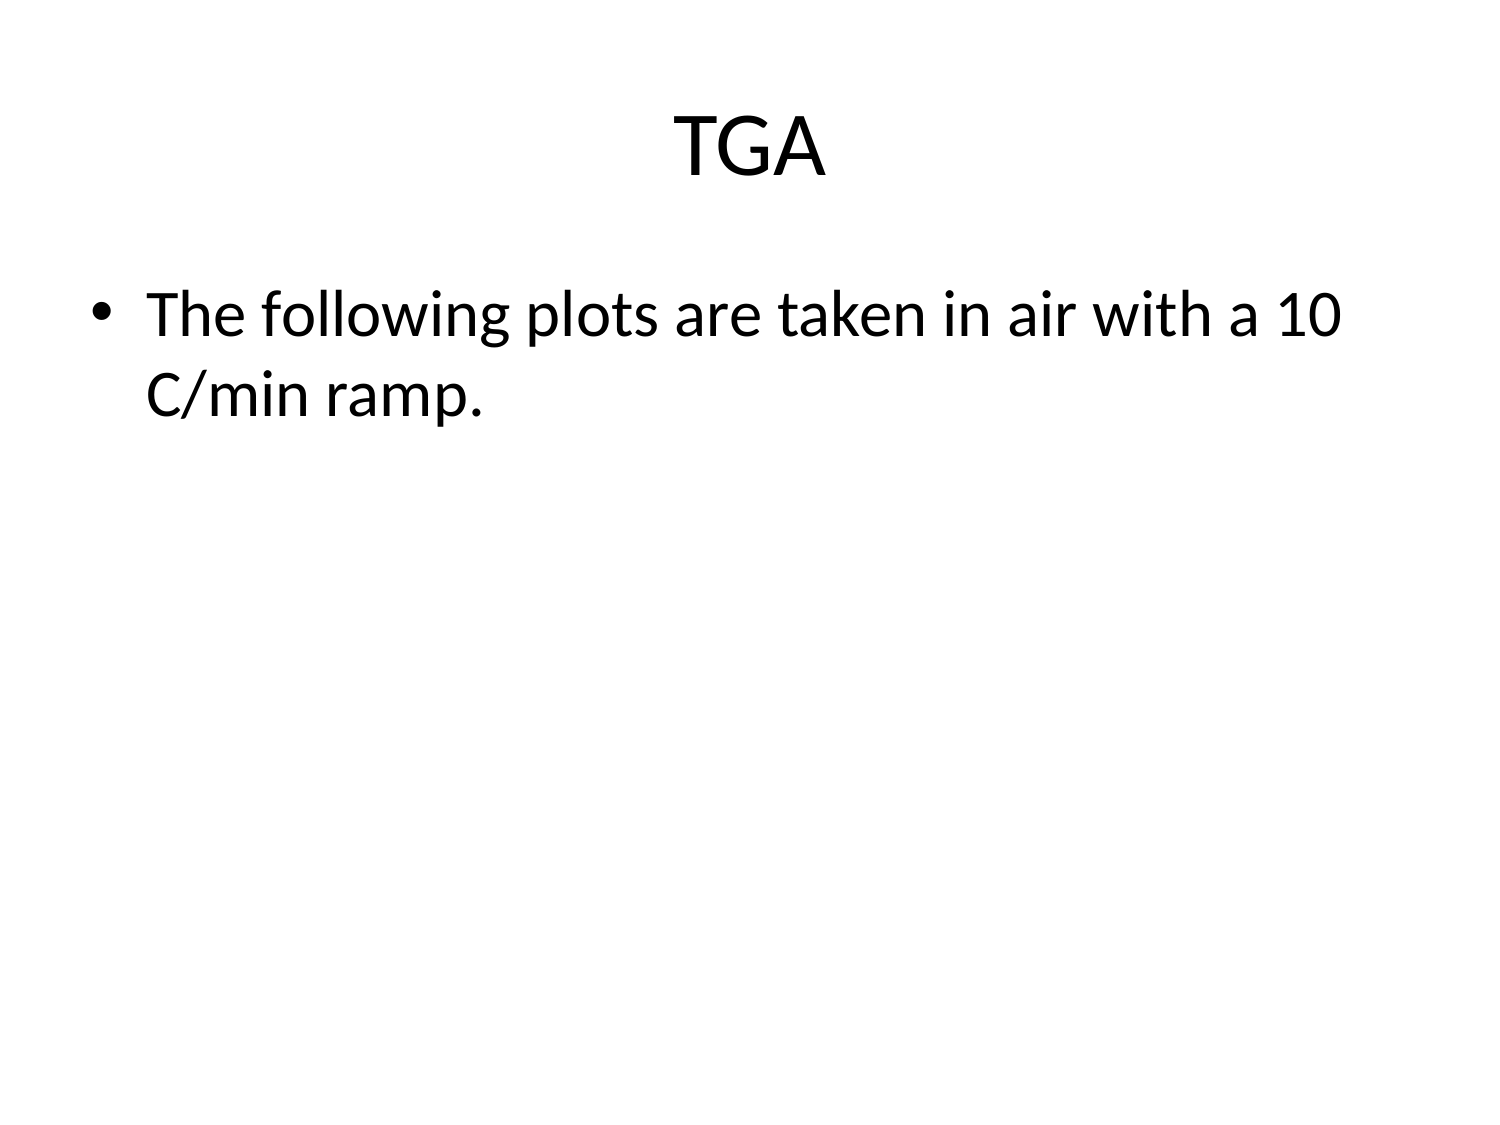

# TGA
The following plots are taken in air with a 10 C/min ramp.